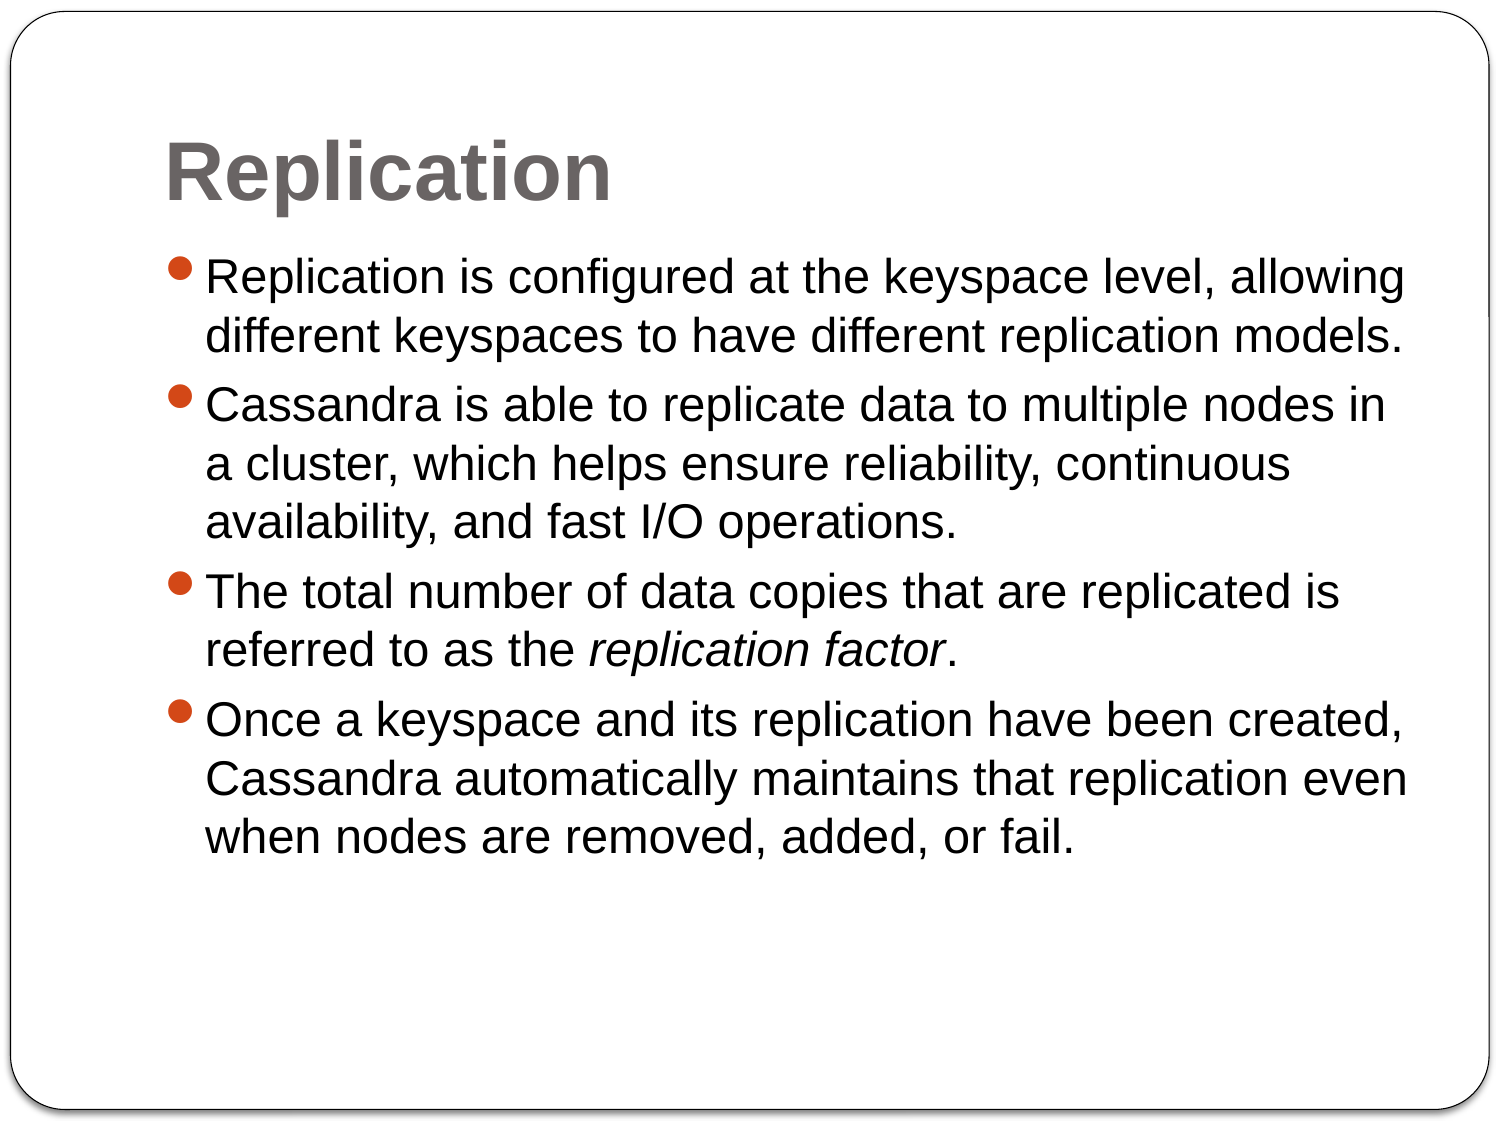

# Replication
Replication is configured at the keyspace level, allowing different keyspaces to have different replication models.
Cassandra is able to replicate data to multiple nodes in a cluster, which helps ensure reliability, continuous availability, and fast I/O operations.
The total number of data copies that are replicated is referred to as the replication factor.
Once a keyspace and its replication have been created, Cassandra automatically maintains that replication even when nodes are removed, added, or fail.